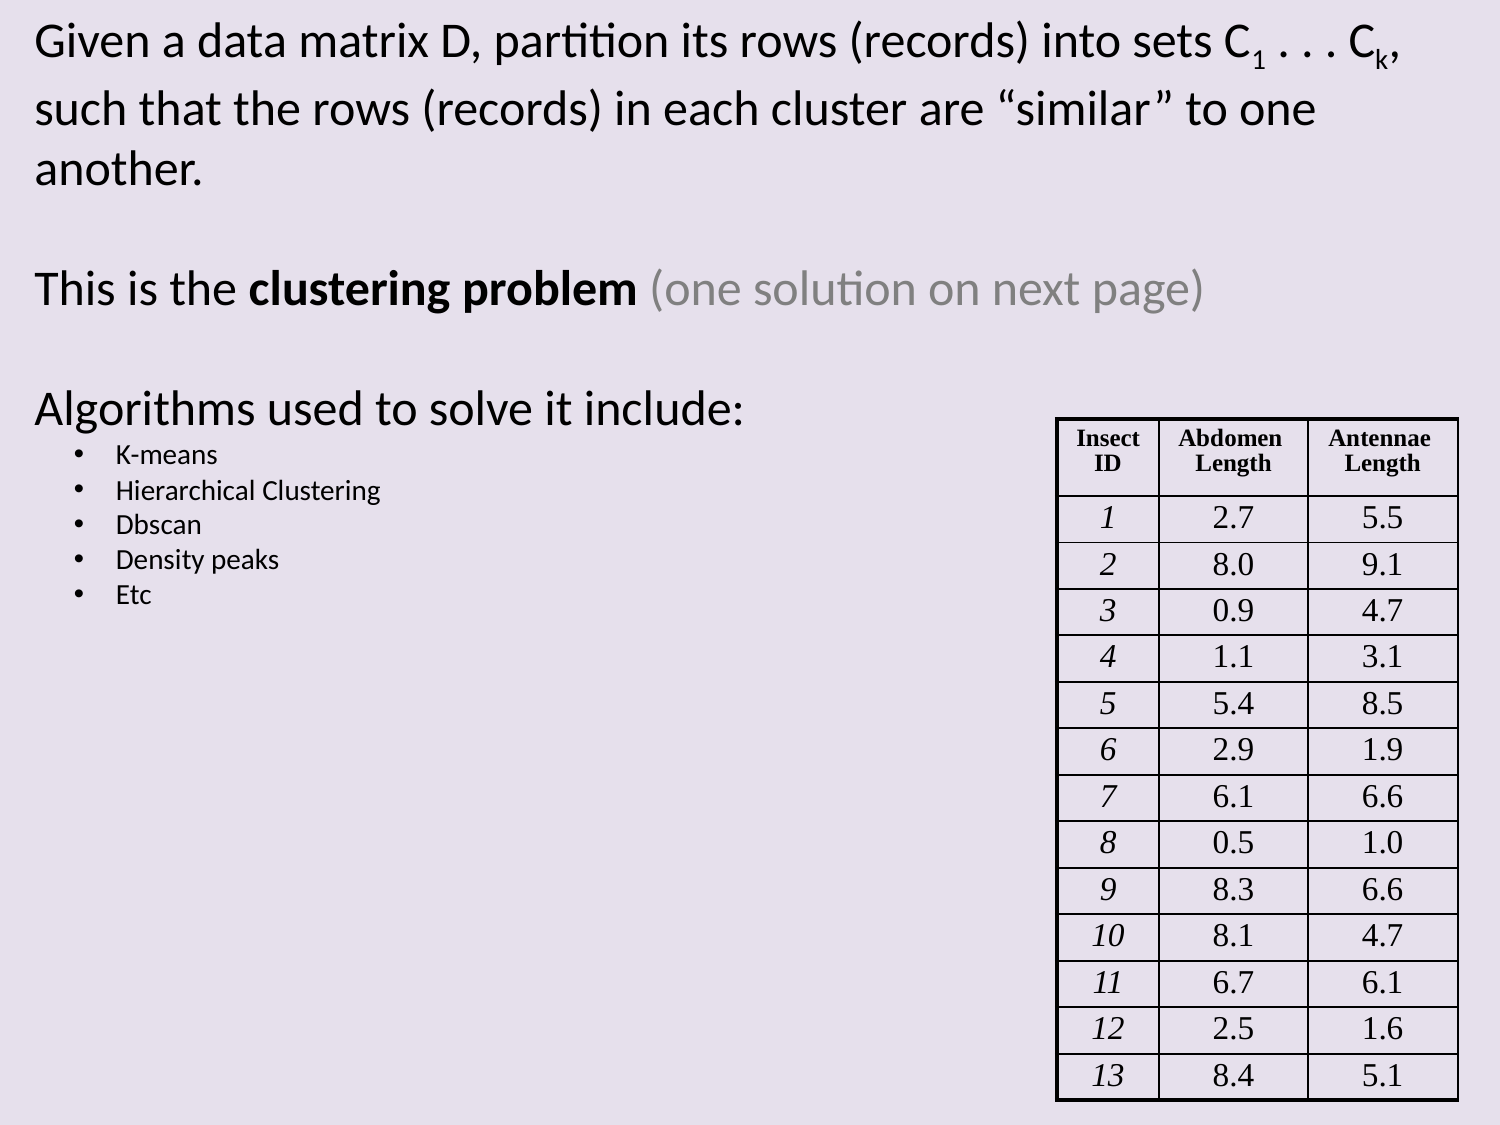

Given a data matrix D, partition its rows (records) into sets C1 . . . Ck, such that the rows (records) in each cluster are “similar” to one another.

This is the clustering problem (one solution on next page)

Algorithms used to solve it include:
 K-means
 Hierarchical Clustering
 Dbscan
 Density peaks
 Etc

| Insect ID | Abdomen Length | Antennae Length |
| --- | --- | --- |
| 1 | 2.7 | 5.5 |
| 2 | 8.0 | 9.1 |
| 3 | 0.9 | 4.7 |
| 4 | 1.1 | 3.1 |
| 5 | 5.4 | 8.5 |
| 6 | 2.9 | 1.9 |
| 7 | 6.1 | 6.6 |
| 8 | 0.5 | 1.0 |
| 9 | 8.3 | 6.6 |
| 10 | 8.1 | 4.7 |
| 11 | 6.7 | 6.1 |
| 12 | 2.5 | 1.6 |
| 13 | 8.4 | 5.1 |